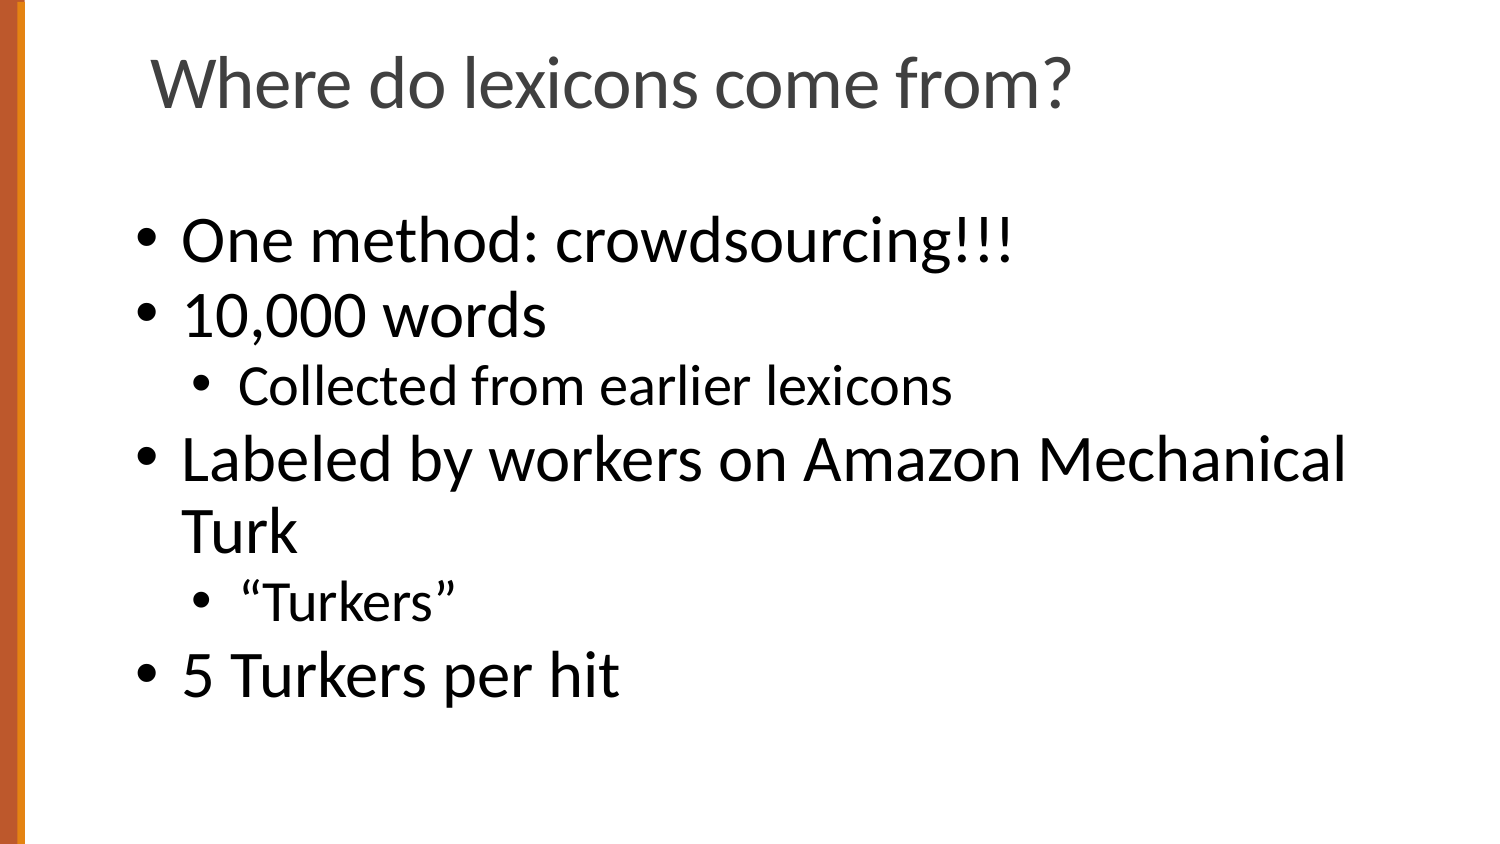

# Where do lexicons come from?
One method: crowdsourcing!!!
10,000 words
Collected from earlier lexicons
Labeled by workers on Amazon Mechanical Turk
“Turkers”
5 Turkers per hit